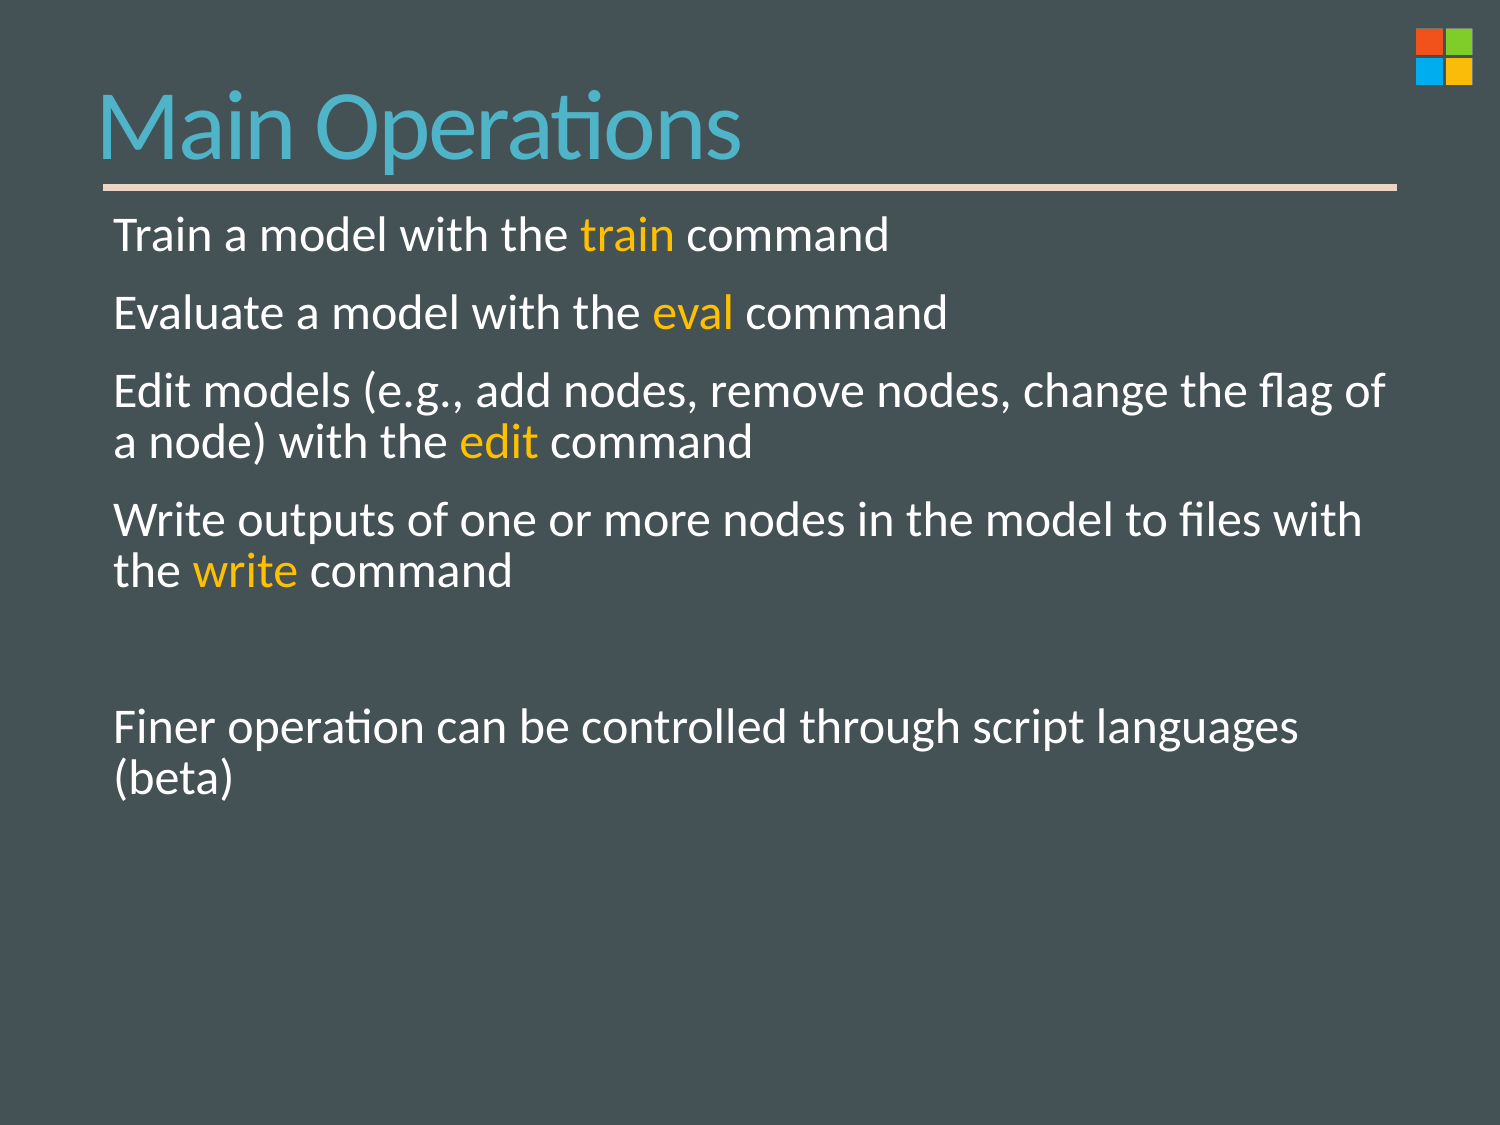

# Main Operations
Train a model with the train command
Evaluate a model with the eval command
Edit models (e.g., add nodes, remove nodes, change the flag of a node) with the edit command
Write outputs of one or more nodes in the model to files with the write command

Finer operation can be controlled through script languages (beta)